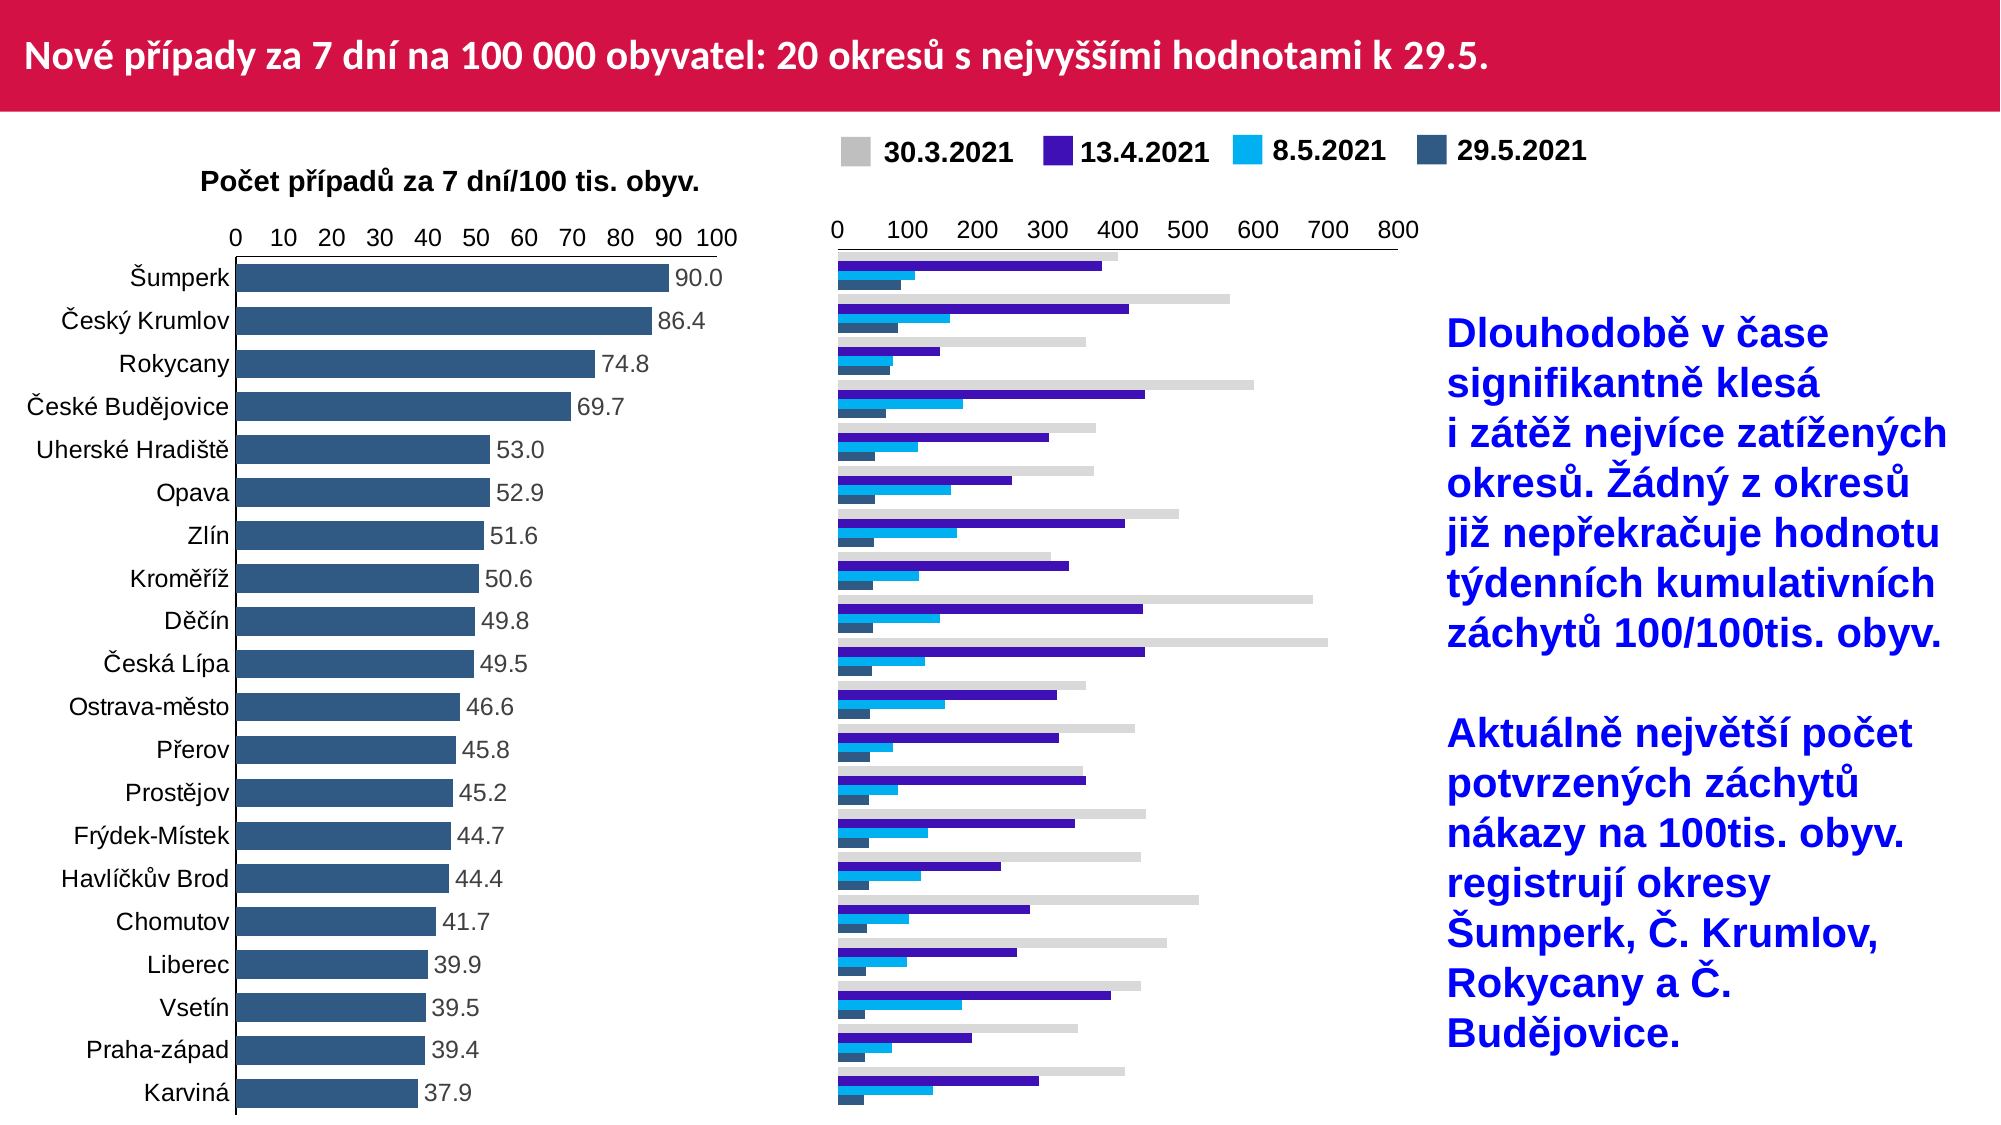

# Nové případy za 7 dní na 100 000 obyvatel: 20 okresů s nejvyššími hodnotami k 29.5.
8.5.2021
29.5.2021
13.4.2021
30.3.2021

Počet případů za 7 dní/100 tis. obyv.

### Chart

| Category | 30.3. | 13.4. | 8.5. | 29.5. |
|---|---|---|---|---|
| Šumperk | 400.110030258321 | 376.770278493252 | 110.863820884076 | 90.024756808122 |
| Český Krumlov | 559.360730593607 | 415.851272015655 | 159.817351598173 | 86.431833007175 |
| Rokycany | 353.613934409666 | 145.486875871405 | 78.805391097011 | 74.764088989472 |
| České Budějovice | 594.602292957345 | 437.940610980559 | 179.550564083783 | 69.683929970193 |
| Uherské Hradiště | 367.859916684318 | 302.195862458518 | 114.382546070747 | 52.95488244016 |
| Opava | 365.804399893046 | 248.610455292785 | 161.568350808126 | 52.907945863224 |
| Zlín | 487.049388059468 | 410.393863386296 | 170.519432436237 | 51.625149269686 |
| Kroměříž | 304.313815274836 | 330.07078396581 | 115.429378207696 | 50.559975578577 |
| Děčín | 678.090136941509 | 435.192177440073 | 145.583071880668 | 49.825222461833 |
| Česká Lípa | 700.013592496941 | 437.872580050098 | 124.274257752577 | 49.515524573292 |
| Ostrava-město | 354.214331184096 | 312.616206881338 | 153.471867692753 | 46.640321187941 |
| Přerov | 423.58088765797 | 315.74619281464 | 79.130495496543 | 45.771561120549 |
| Prostějov | 350.217503502175 | 354.825628548256 | 85.711125857111 | 45.159625451596 |
| Frýdek-Místek | 440.380824560667 | 338.790327466249 | 129.551184368111 | 44.737099637909 |
| Havlíčkův Brod | 433.348835242886 | 232.528643301061 | 118.378218407812 | 44.391831902929 |
| Chomutov | 515.248796147672 | 274.478330658105 | 101.926163723916 | 41.733547351524 |
| Liberec | 470.179238024677 | 255.321574103097 | 98.595161428205 | 39.893995953608 |
| Vsetín | 432.711281501945 | 389.722049952077 | 176.890116705192 | 39.46552404578 |
| Praha-západ | 343.4350067308 | 191.089076402797 | 78.142955642381 | 39.399809567587 |
| Karviná | 409.425856437336 | 287.504273433863 | 136.337986399153 | 37.894546068646 |

### Chart

| Category | 29.5. |
|---|---|
| Šumperk | 90.024756808122 |
| Český Krumlov | 86.431833007175 |
| Rokycany | 74.764088989472 |
| České Budějovice | 69.683929970193 |
| Uherské Hradiště | 52.95488244016 |
| Opava | 52.907945863224 |
| Zlín | 51.625149269686 |
| Kroměříž | 50.559975578577 |
| Děčín | 49.825222461833 |
| Česká Lípa | 49.515524573292 |
| Ostrava-město | 46.640321187941 |
| Přerov | 45.771561120549 |
| Prostějov | 45.159625451596 |
| Frýdek-Místek | 44.737099637909 |
| Havlíčkův Brod | 44.391831902929 |
| Chomutov | 41.733547351524 |
| Liberec | 39.893995953608 |
| Vsetín | 39.46552404578 |
| Praha-západ | 39.399809567587 |
| Karviná | 37.894546068646 |
Dlouhodobě v čase signifikantně klesá
i zátěž nejvíce zatížených okresů. Žádný z okresů již nepřekračuje hodnotu týdenních kumulativních záchytů 100/100tis. obyv.

Aktuálně největší počet potvrzených záchytů nákazy na 100tis. obyv. registrují okresy Šumperk, Č. Krumlov, Rokycany a Č. Budějovice.